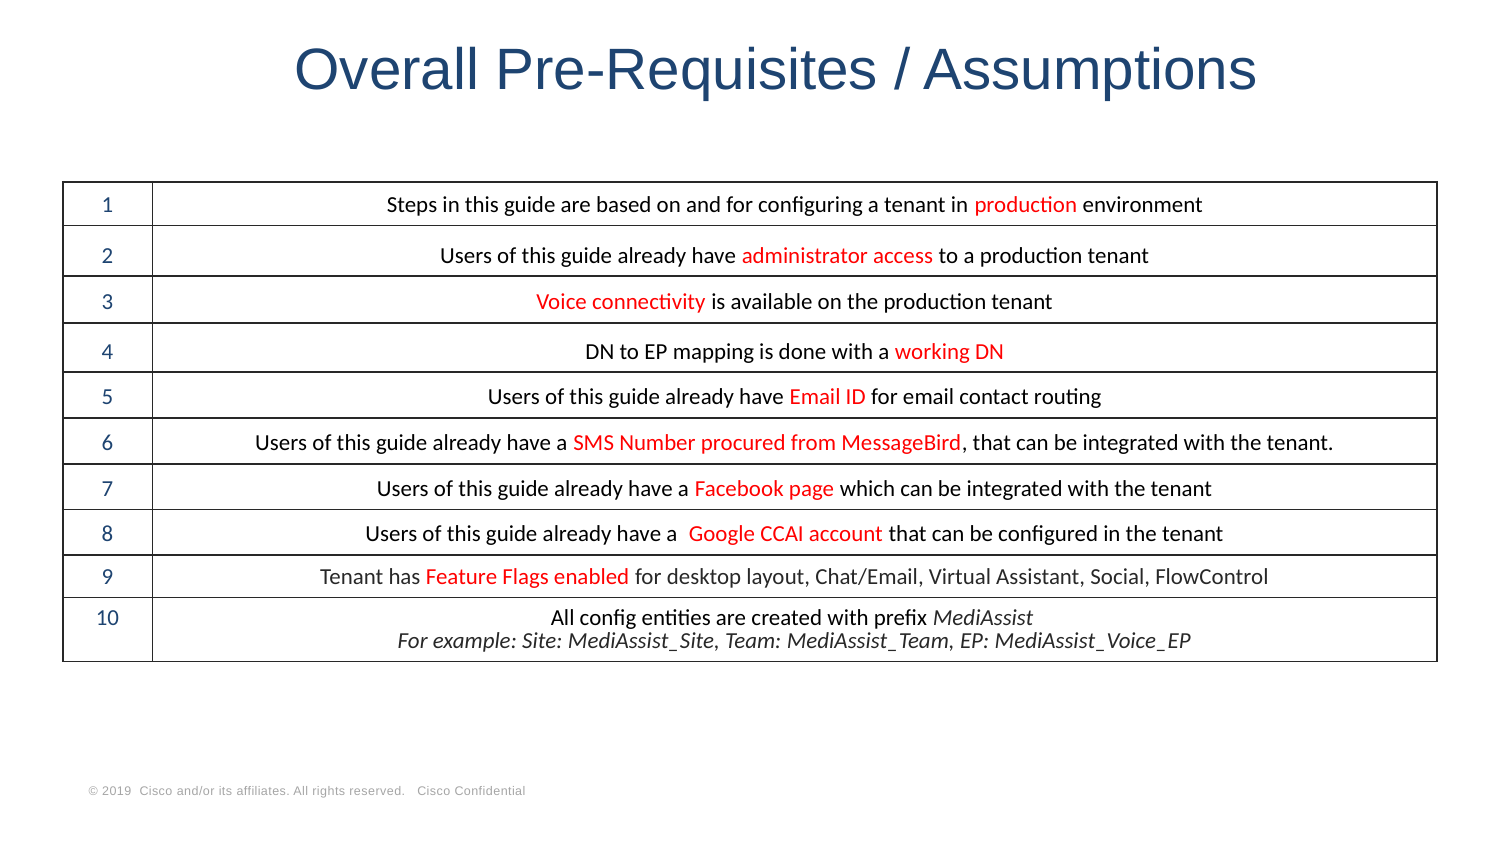

Overall Pre-Requisites / Assumptions
| 1 | Steps in this guide are based on and for configuring a tenant in production environment |
| --- | --- |
| 2 | Users of this guide already have administrator access to a production tenant |
| 3 | Voice connectivity is available on the production tenant |
| 4 | DN to EP mapping is done with a working DN |
| 5 | Users of this guide already have Email ID for email contact routing |
| 6 | Users of this guide already have a SMS Number procured from MessageBird, that can be integrated with the tenant. |
| 7 | Users of this guide already have a Facebook page which can be integrated with the tenant |
| 8 | Users of this guide already have a Google CCAI account that can be configured in the tenant |
| 9 | Tenant has Feature Flags enabled for desktop layout, Chat/Email, Virtual Assistant, Social, FlowControl |
| 10 | All config entities are created with prefix MediAssist For example: Site: MediAssist\_Site, Team: MediAssist\_Team, EP: MediAssist\_Voice\_EP |